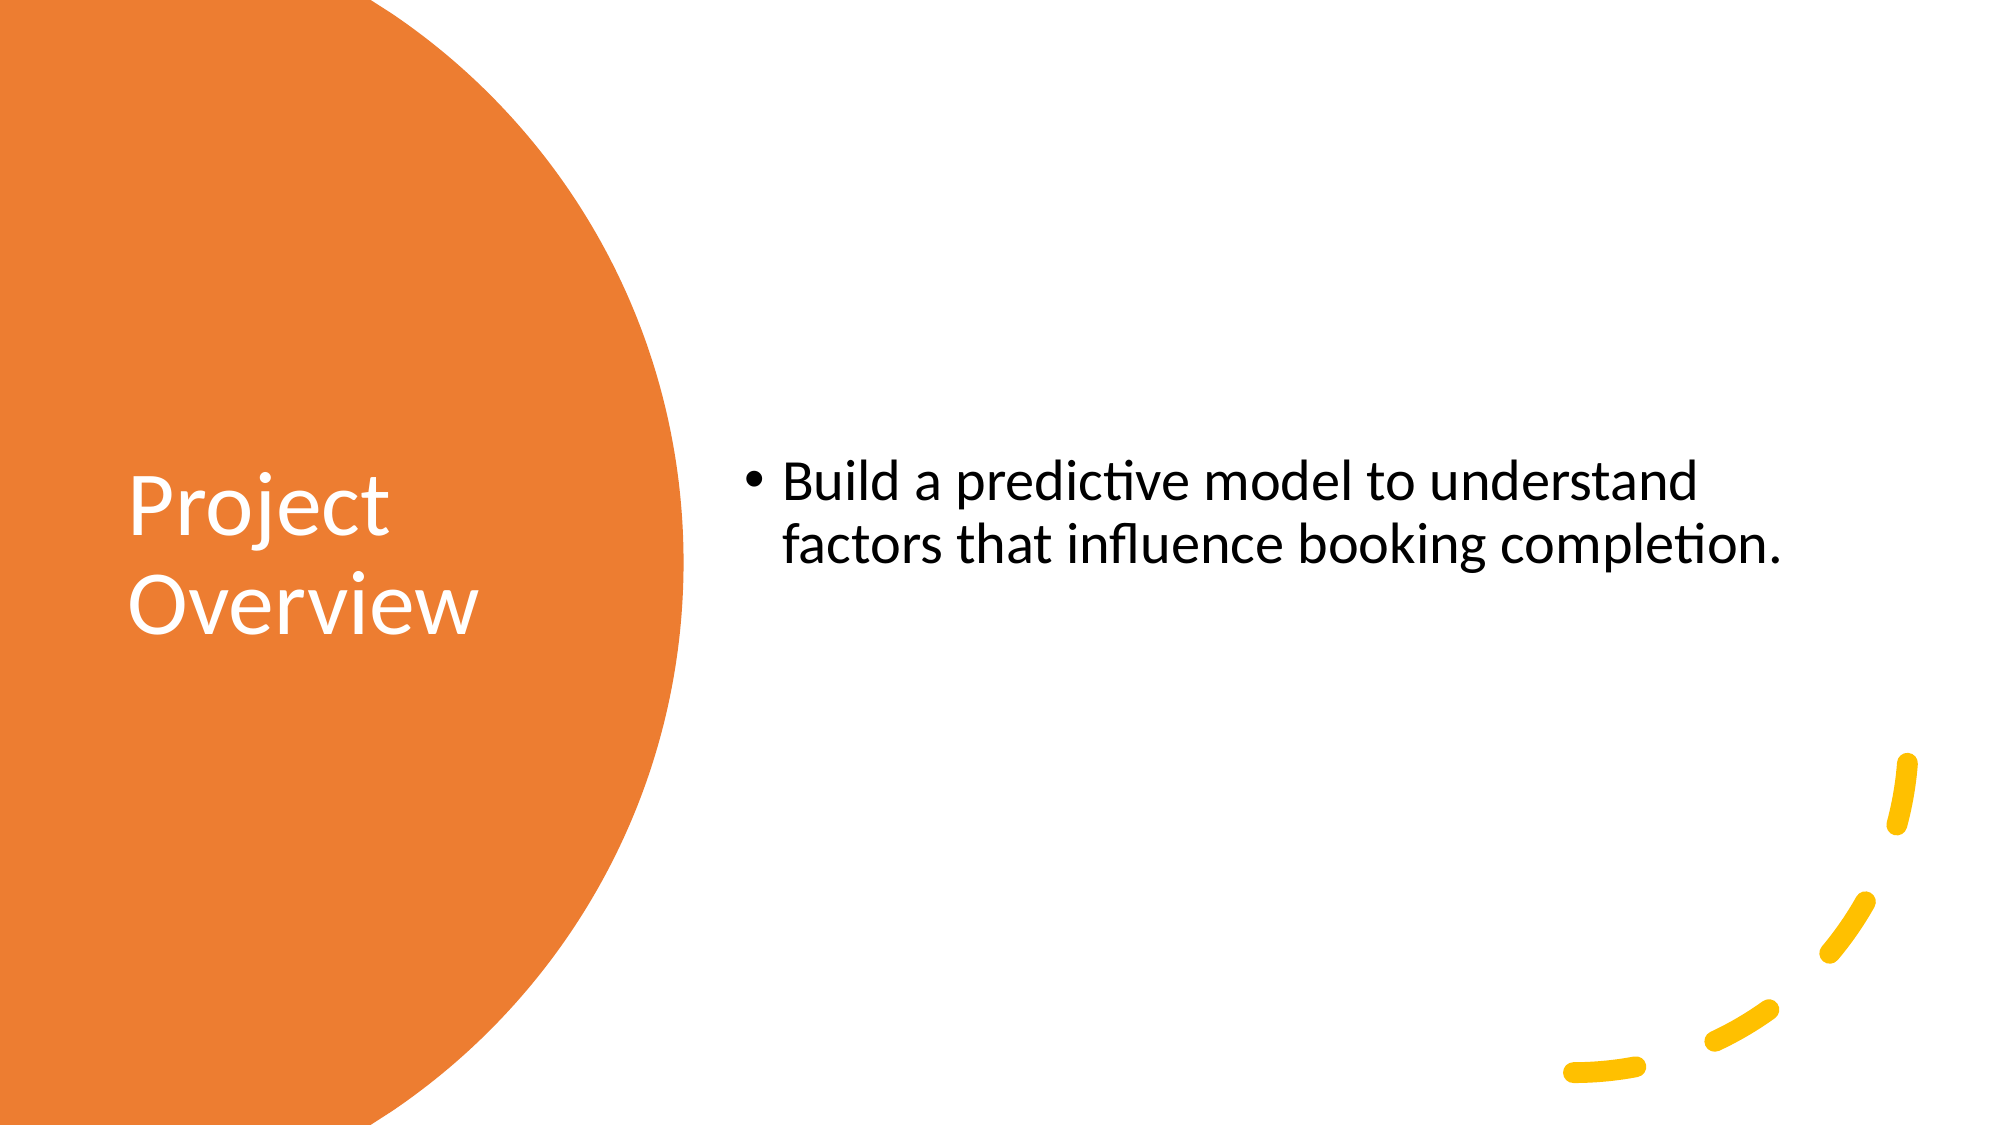

Build a predictive model to understand factors that influence booking completion.

# Project Overview